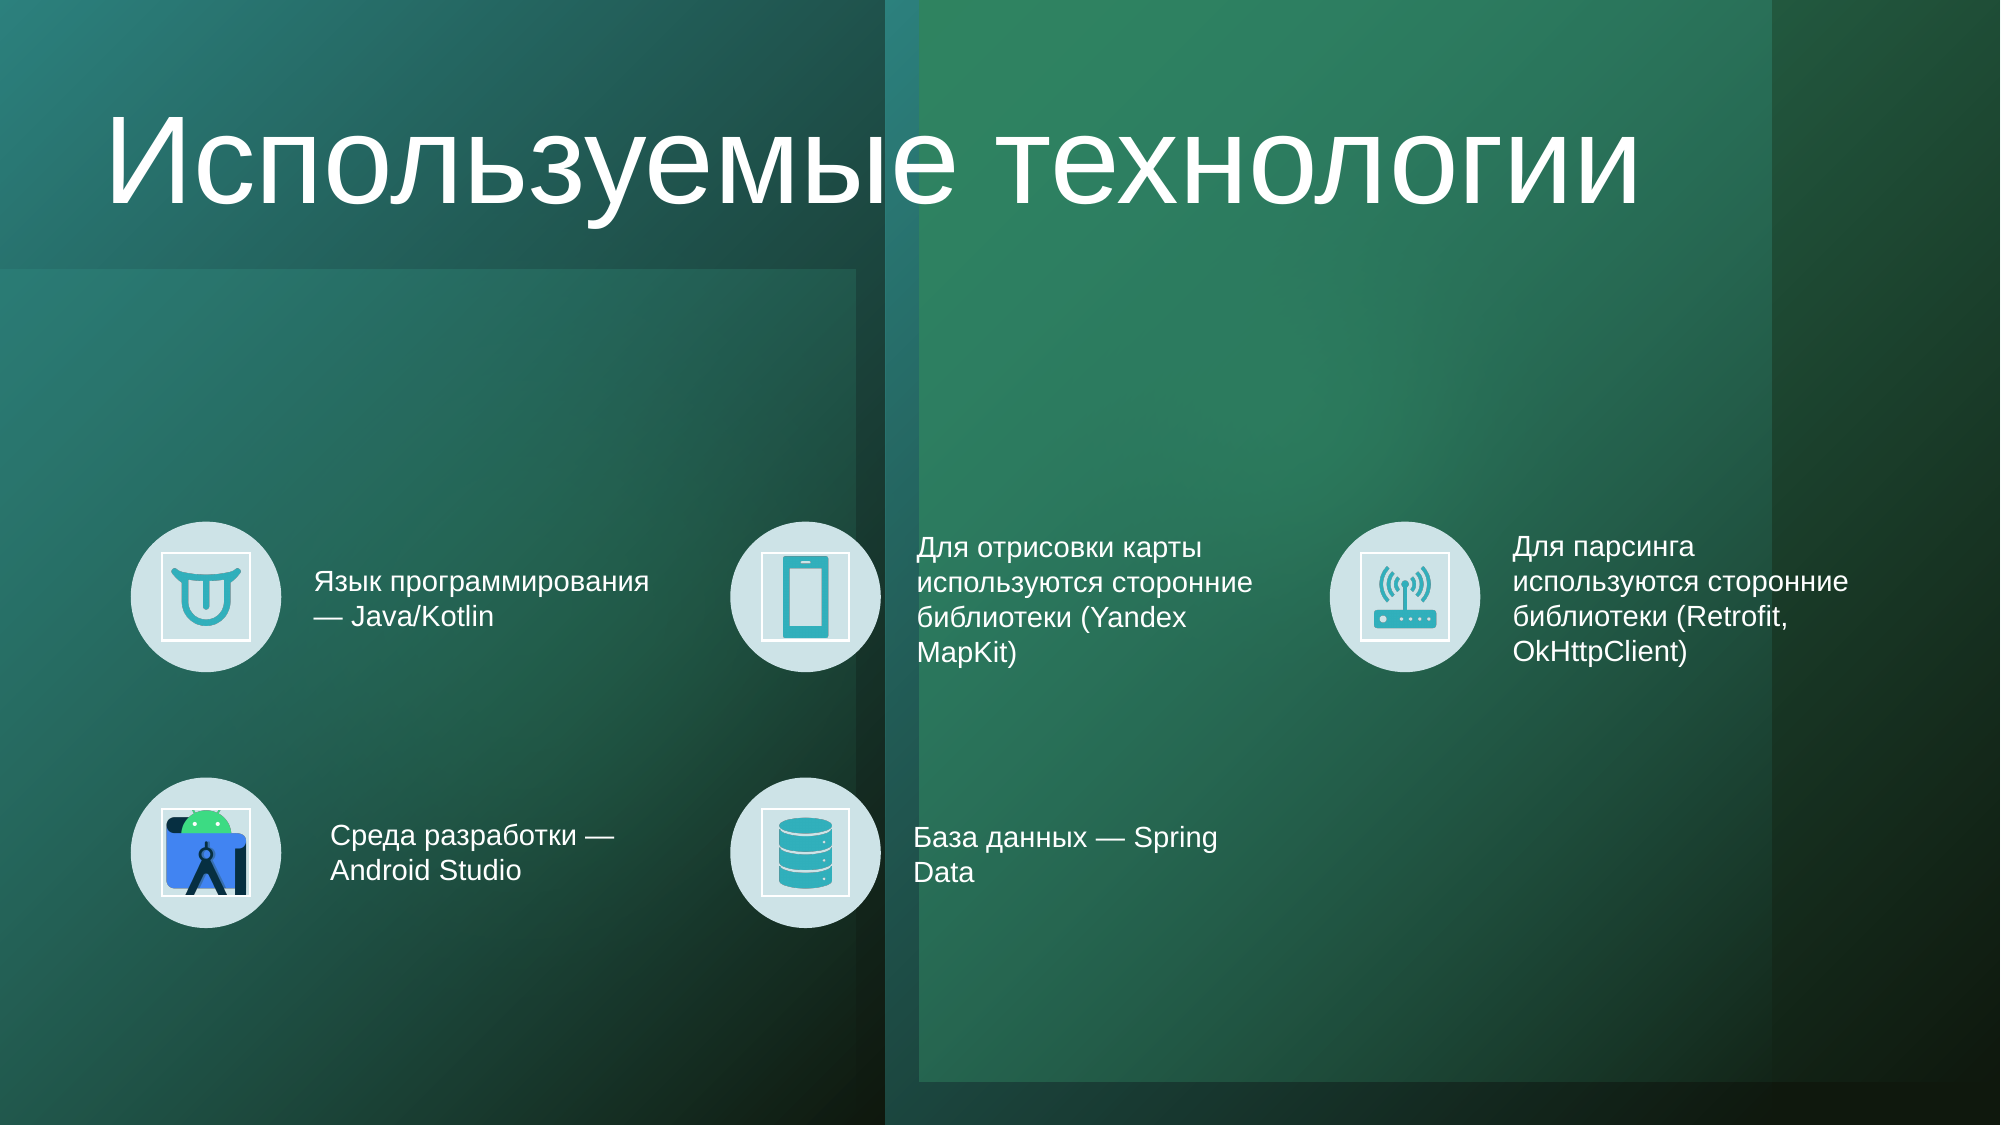

# Используемые технологии
Язык программирования — Java/Kotlin
Среда разработки — Android Studio
Для парсинга используются сторонние библиотеки (Retrofit, OkHttpClient)
Для отрисовки карты используются сторонние библиотеки (Yandex MapKit)
База данных — Spring Data